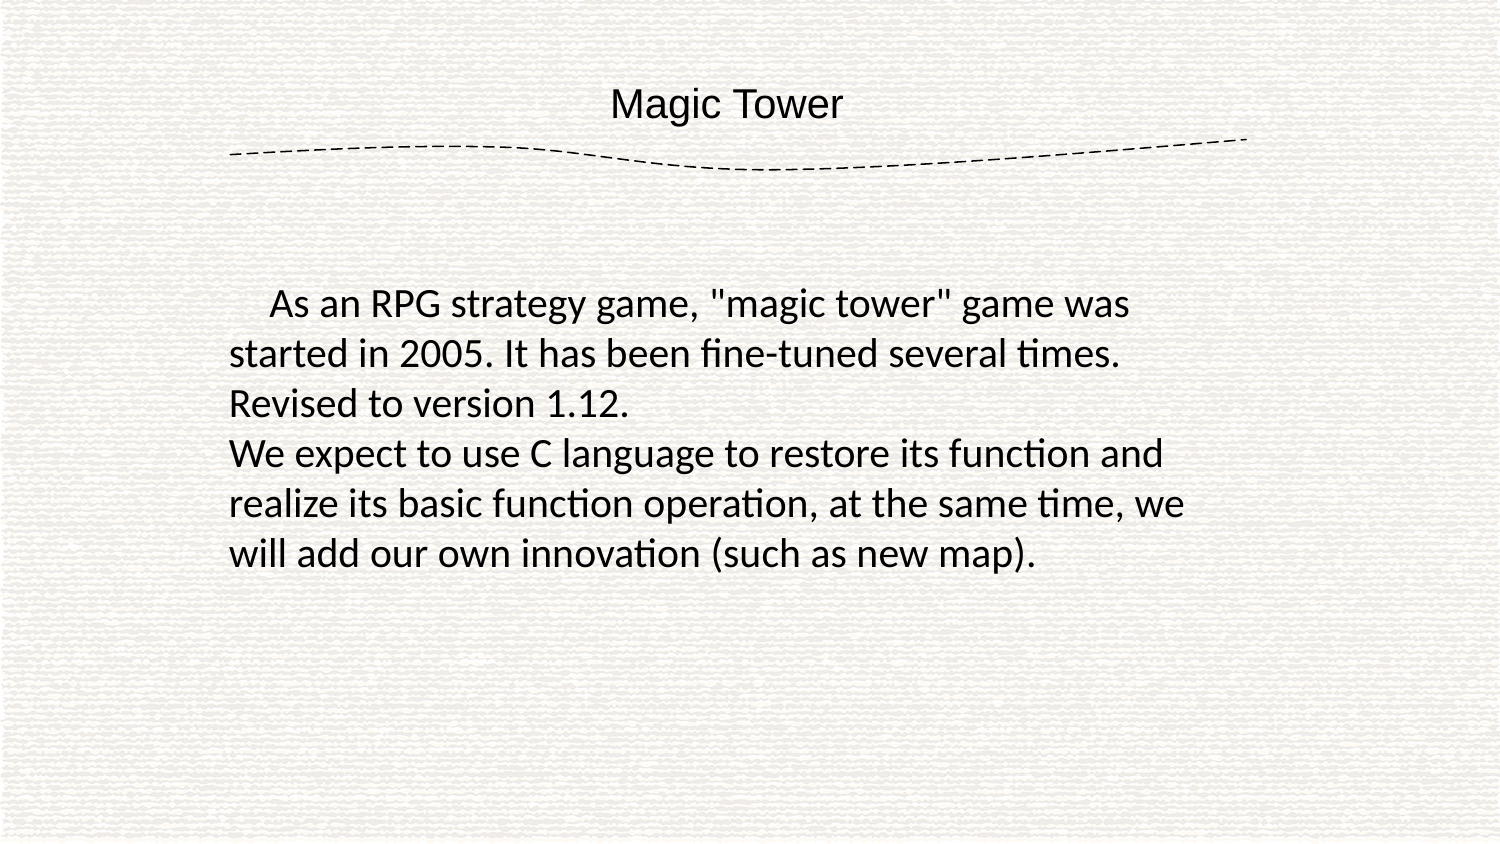

Magic Tower

       As an RPG strategy game, "magic tower" game was started in 2005. It has been fine-tuned several times. Revised to version 1.12.
We expect to use C language to restore its function and realize its basic function operation, at the same time, we will add our own innovation (such as new map).